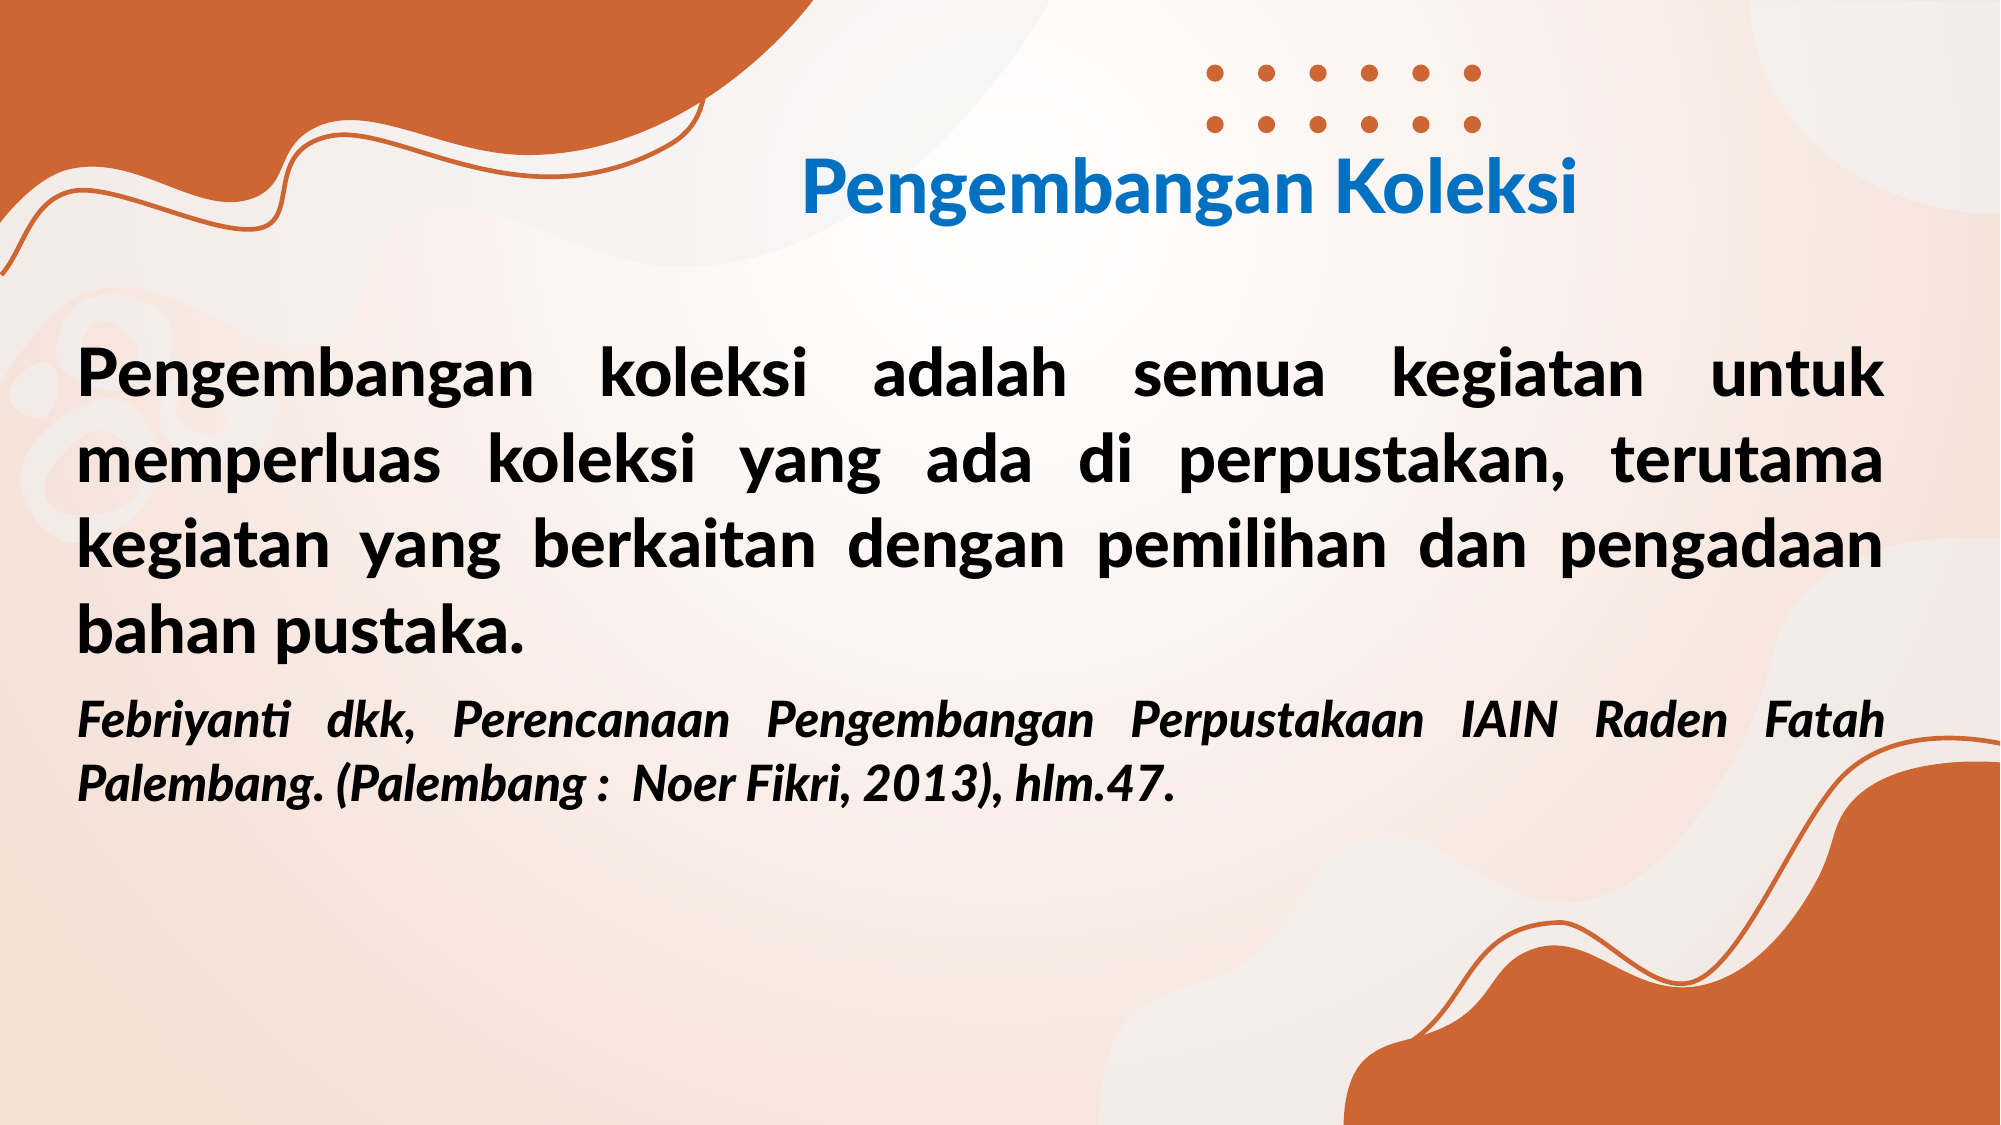

Pengembangan Koleksi
Pengembangan koleksi adalah semua kegiatan untuk memperluas koleksi yang ada di perpustakan, terutama kegiatan yang berkaitan dengan pemilihan dan pengadaan bahan pustaka.
Febriyanti dkk, Perencanaan Pengembangan Perpustakaan IAIN Raden Fatah Palembang. (Palembang :  Noer Fikri, 2013), hlm.47.